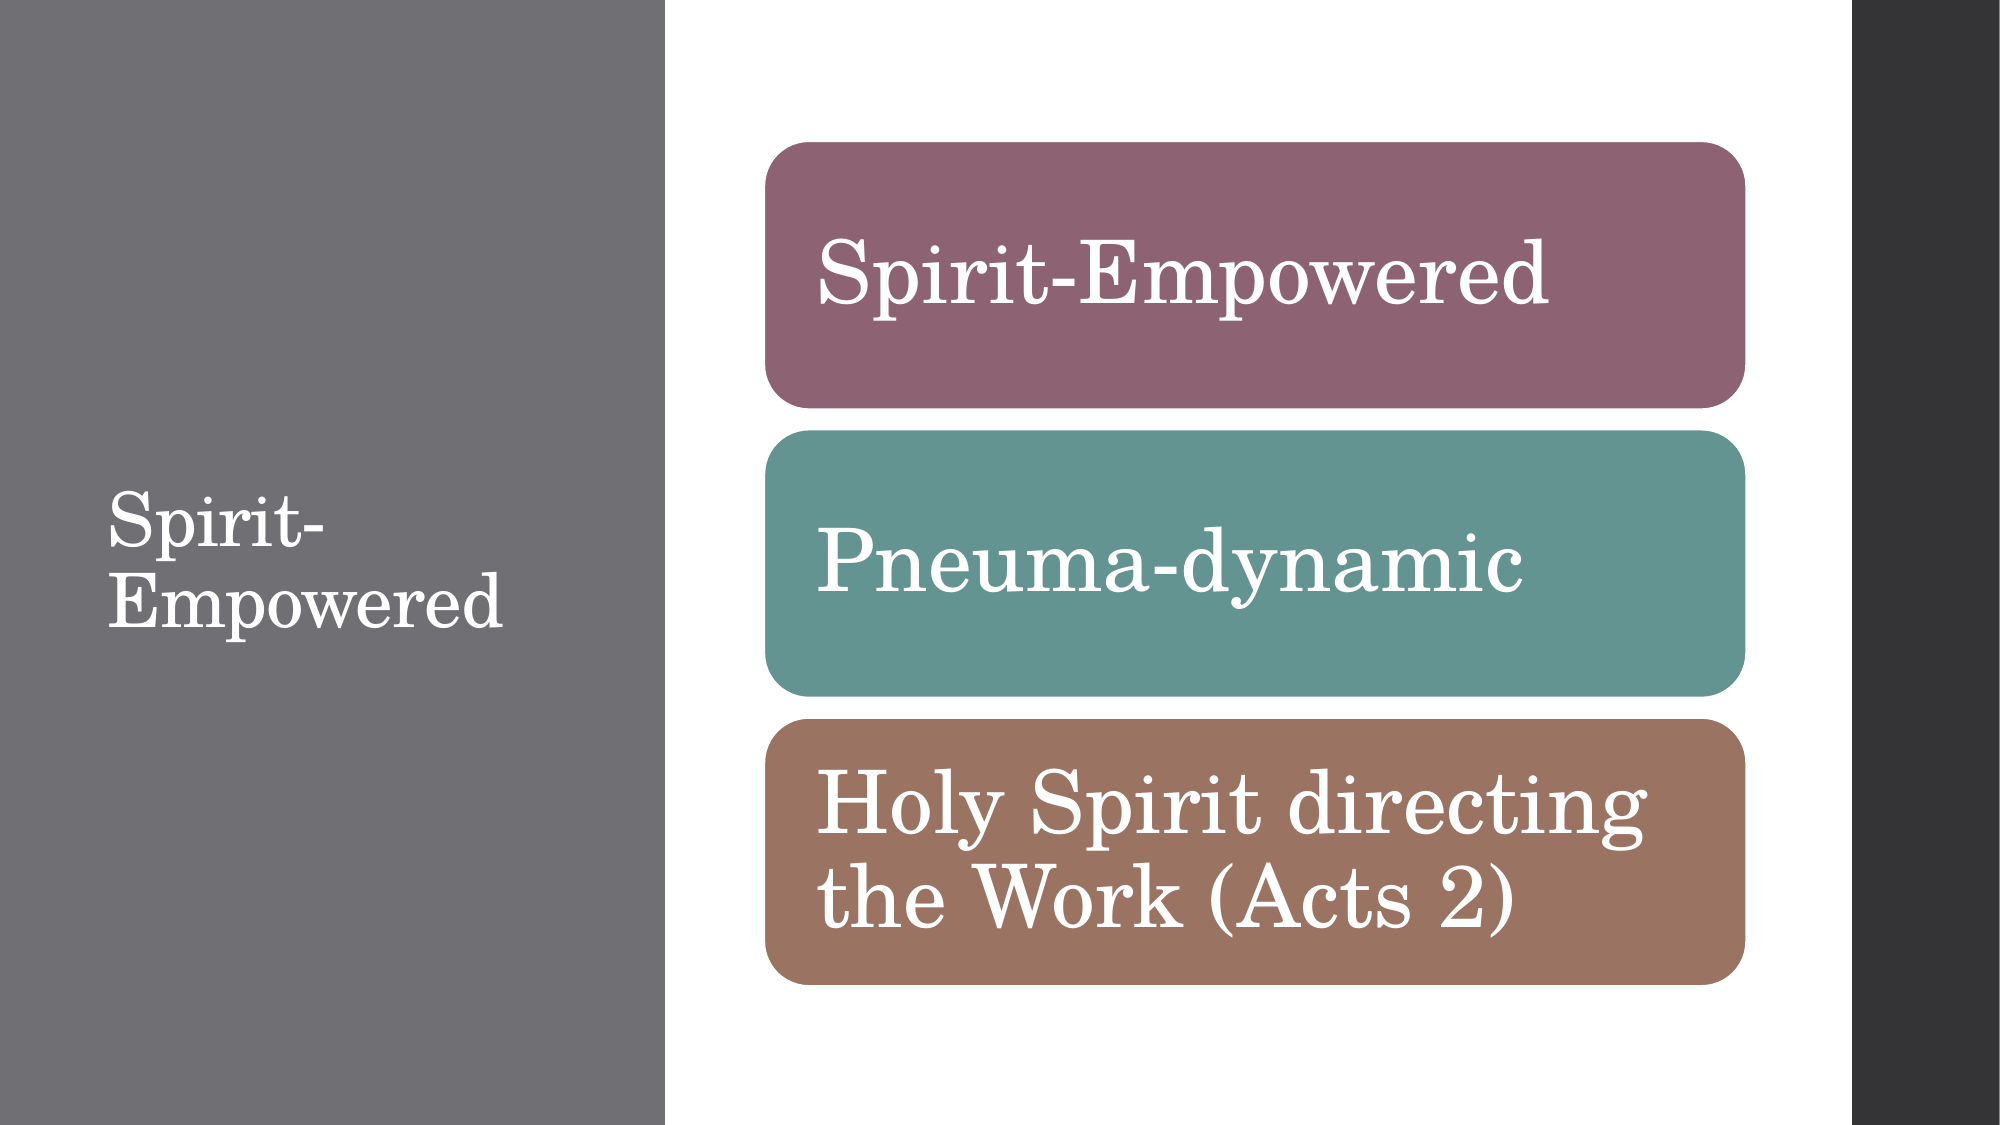

Spirit-Empowered
Pneuma-dynamic
Holy Spirit directing the Work (Acts 2)
# Spirit-Empowered